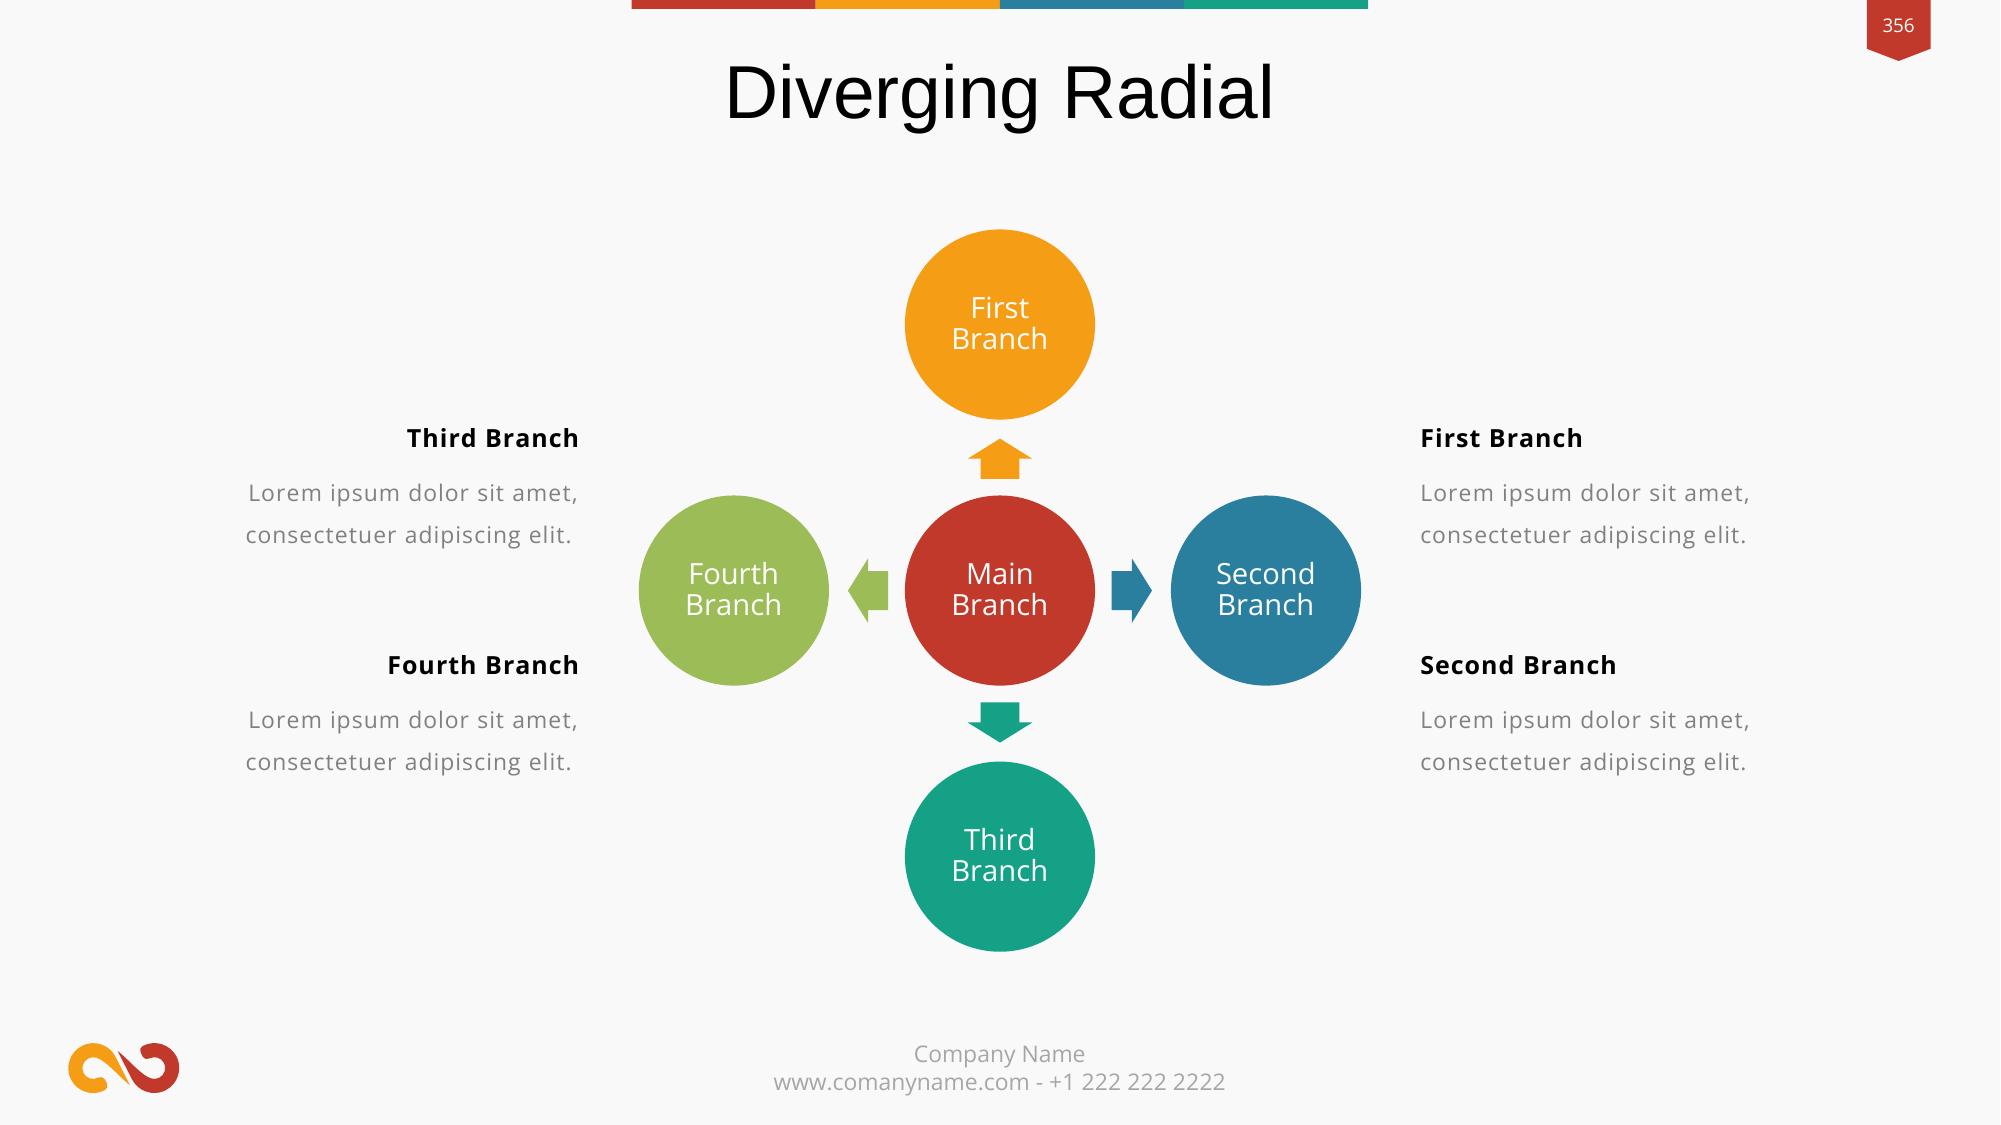

Diverging Radial
Main Branch

First Branch

Second Branch

Third Branch

Fourth Branch
Third Branch
First Branch
Lorem ipsum dolor sit amet, consectetuer adipiscing elit.
Lorem ipsum dolor sit amet, consectetuer adipiscing elit.
Fourth Branch
Second Branch
Lorem ipsum dolor sit amet, consectetuer adipiscing elit.
Lorem ipsum dolor sit amet, consectetuer adipiscing elit.